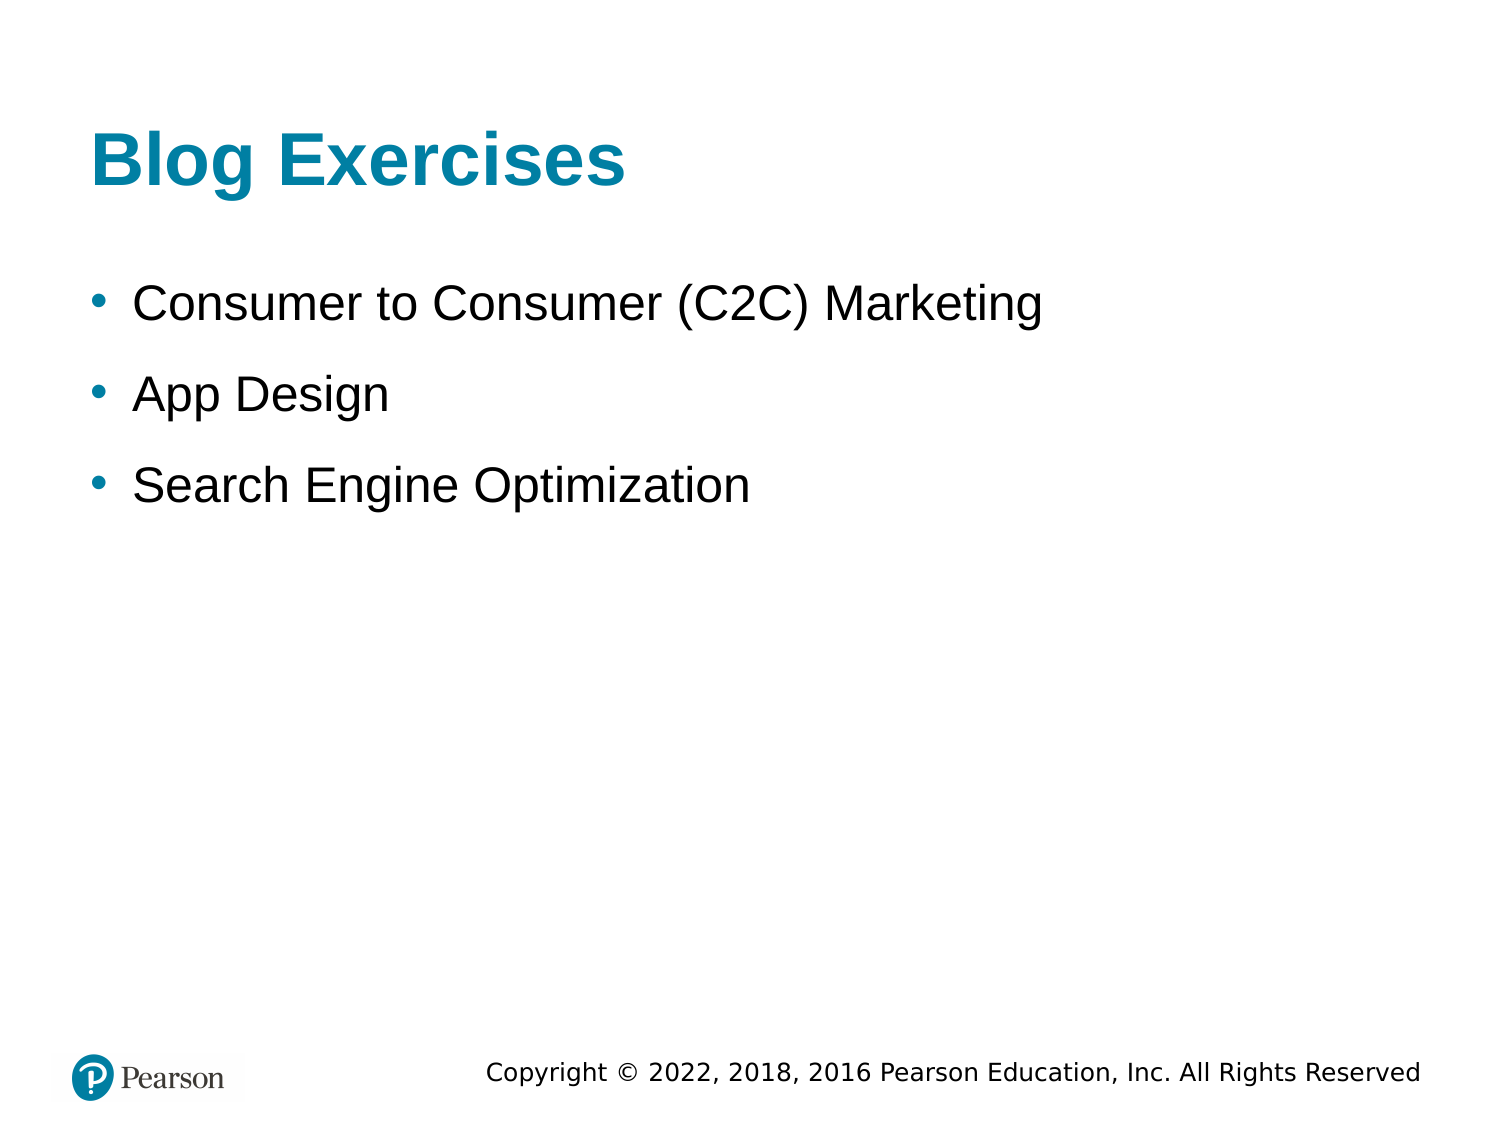

# Blog Exercises
Consumer to Consumer (C2C) Marketing
App Design
Search Engine Optimization